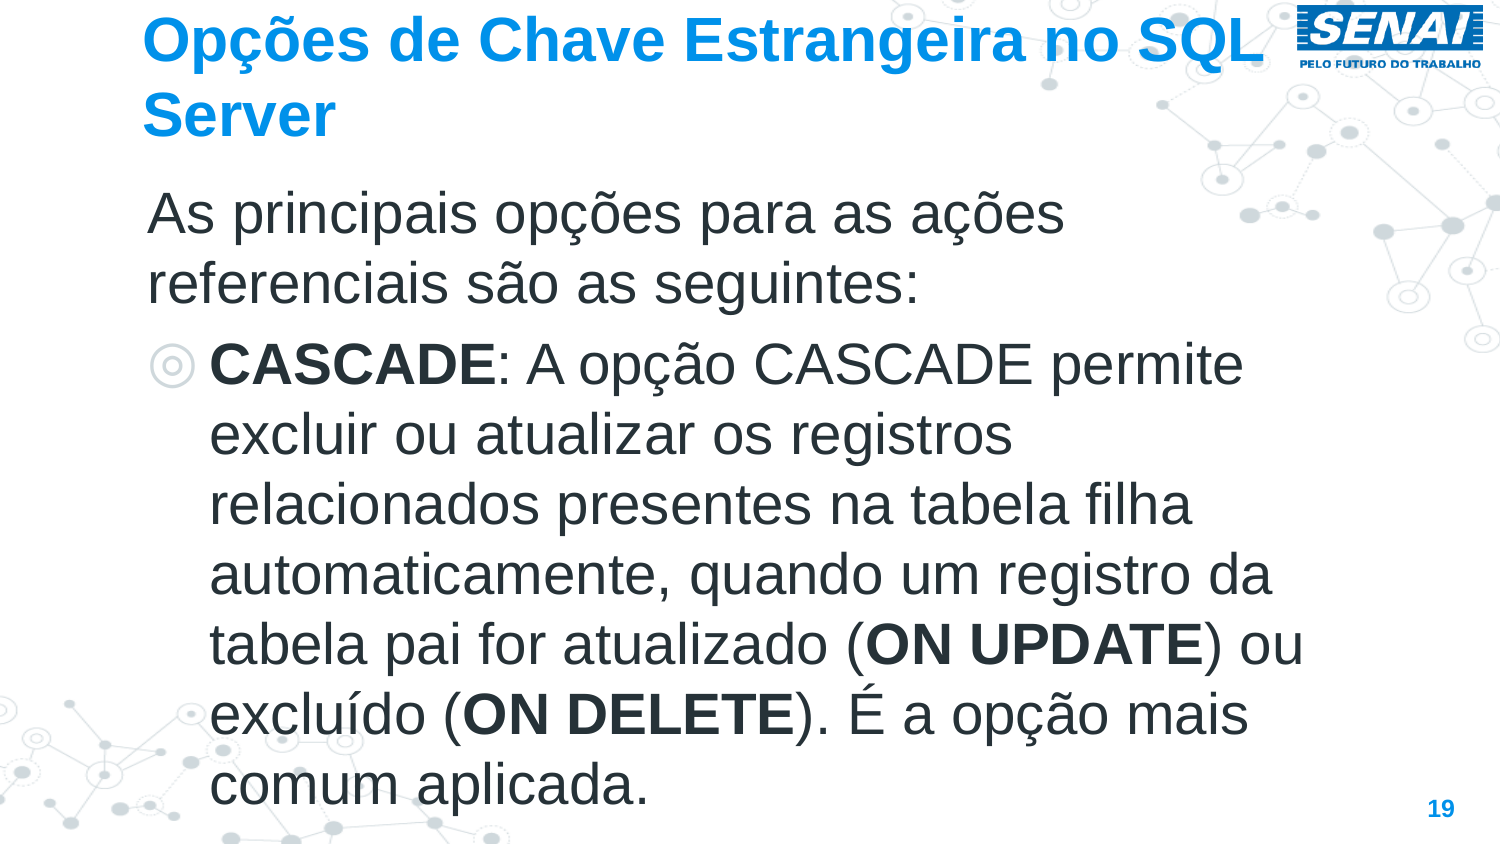

# Opções de Chave Estrangeira no SQL Server
As principais opções para as ações referenciais são as seguintes:
CASCADE: A opção CASCADE permite excluir ou atualizar os registros relacionados presentes na tabela filha automaticamente, quando um registro da tabela pai for atualizado (ON UPDATE) ou excluído (ON DELETE). É a opção mais comum aplicada.

19